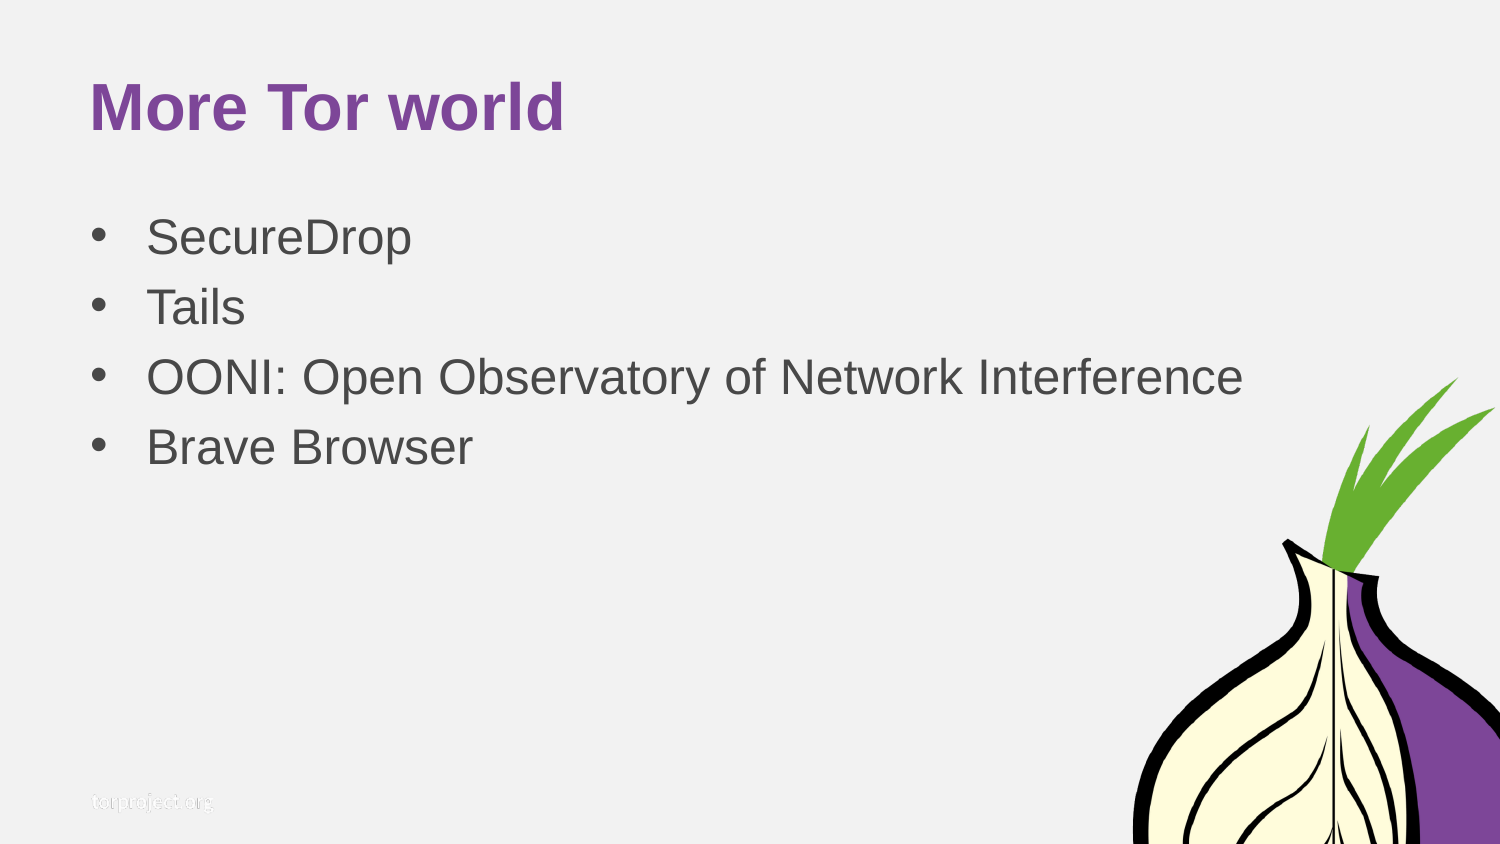

More Tor world

SecureDrop
Tails
OONI: Open Observatory of Network Interference
Brave Browser